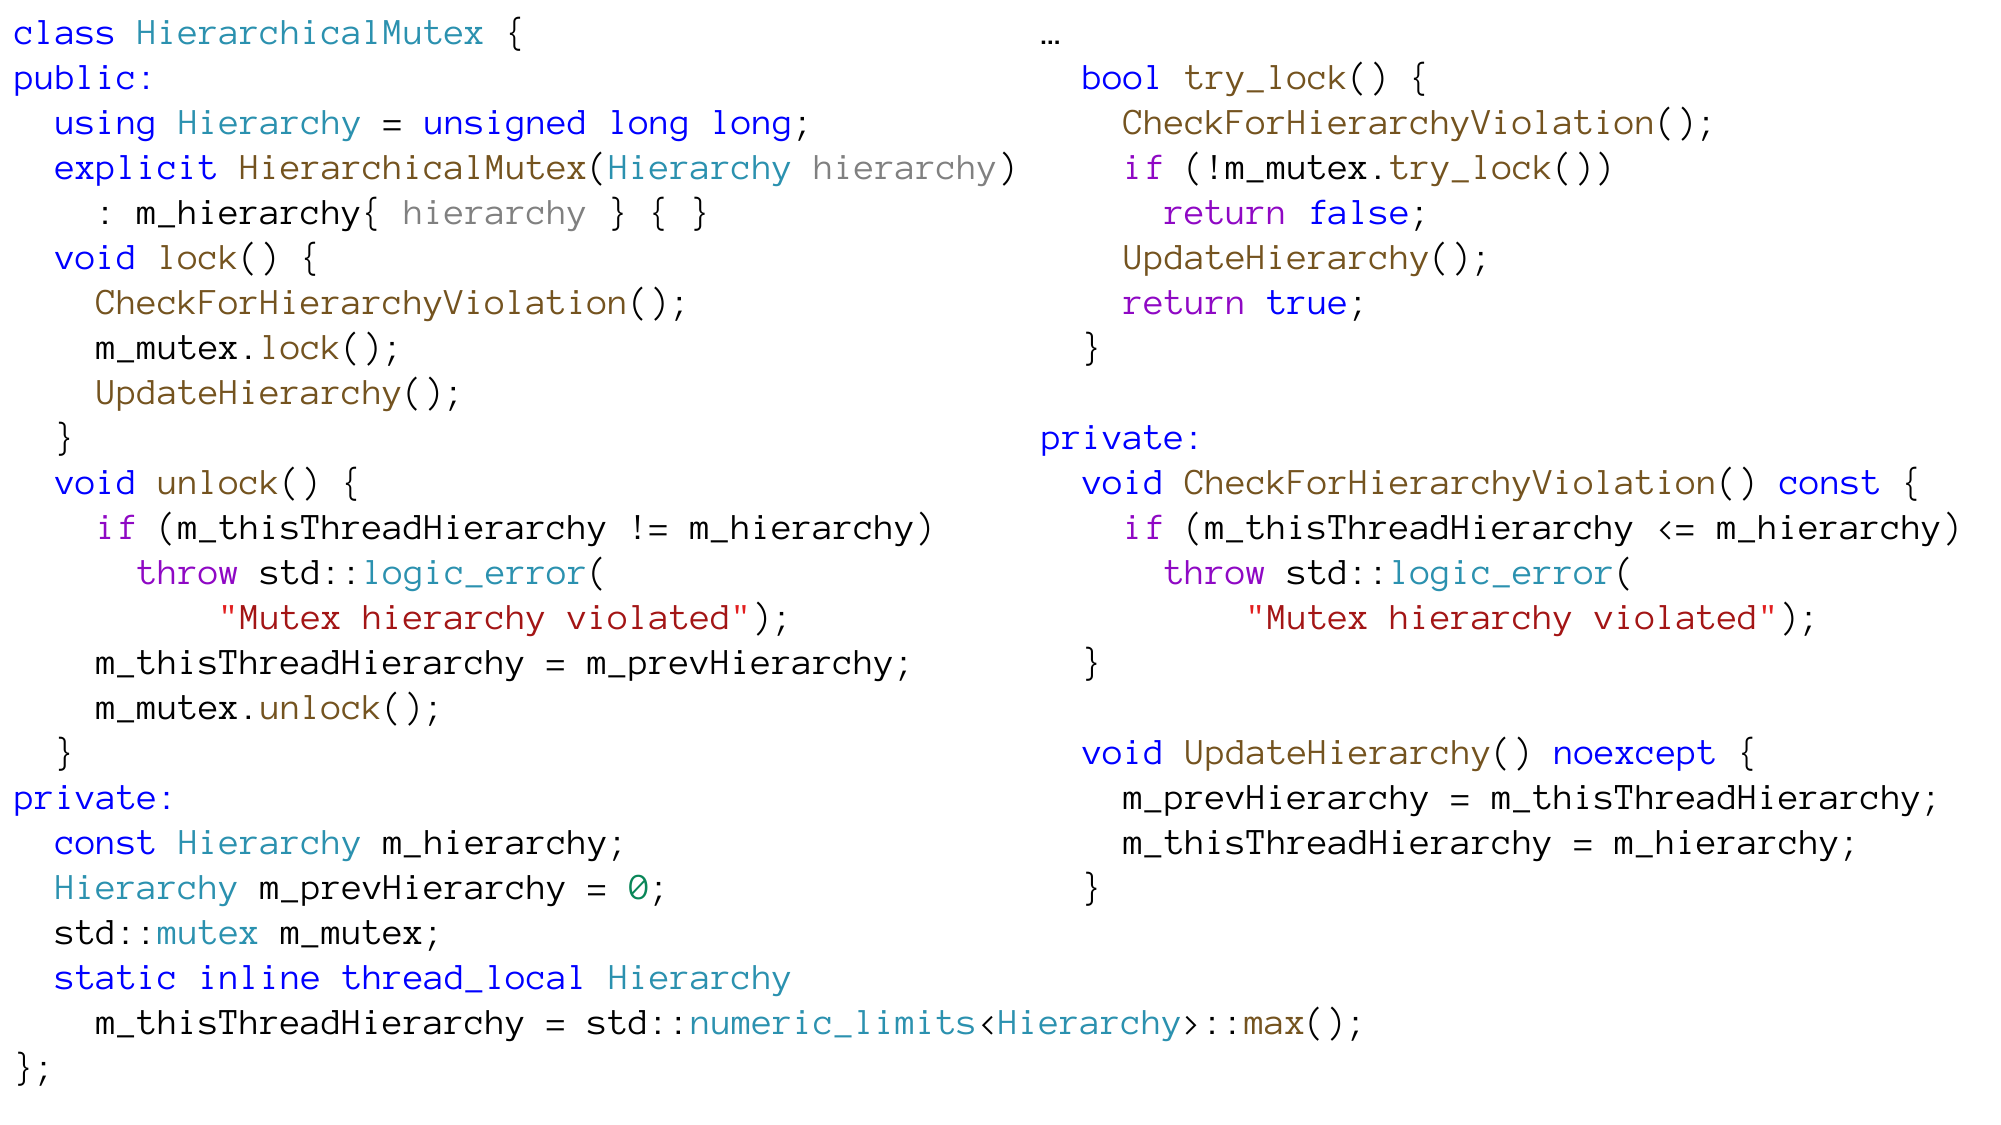

…
  bool try_lock() {
    CheckForHierarchyViolation();
    if (!m_mutex.try_lock())
      return false;
    UpdateHierarchy();
    return true;
  }

private:
  void CheckForHierarchyViolation() const {
    if (m_thisThreadHierarchy <= m_hierarchy)
      throw std::logic_error(
          "Mutex hierarchy violated");
  }

  void UpdateHierarchy() noexcept {
    m_prevHierarchy = m_thisThreadHierarchy;
    m_thisThreadHierarchy = m_hierarchy;
  }
class HierarchicalMutex {
public:
  using Hierarchy = unsigned long long;
  explicit HierarchicalMutex(Hierarchy hierarchy)
    : m_hierarchy{ hierarchy } { }
  void lock() {
    CheckForHierarchyViolation();
    m_mutex.lock();
    UpdateHierarchy();
  }
  void unlock() {
    if (m_thisThreadHierarchy != m_hierarchy)
      throw std::logic_error(
          "Mutex hierarchy violated");
    m_thisThreadHierarchy = m_prevHierarchy;
    m_mutex.unlock();
  }
private:
  const Hierarchy m_hierarchy;
  Hierarchy m_prevHierarchy = 0;
  std::mutex m_mutex;
  static inline thread_local Hierarchy
    m_thisThreadHierarchy = std::numeric_limits<Hierarchy>::max();
};